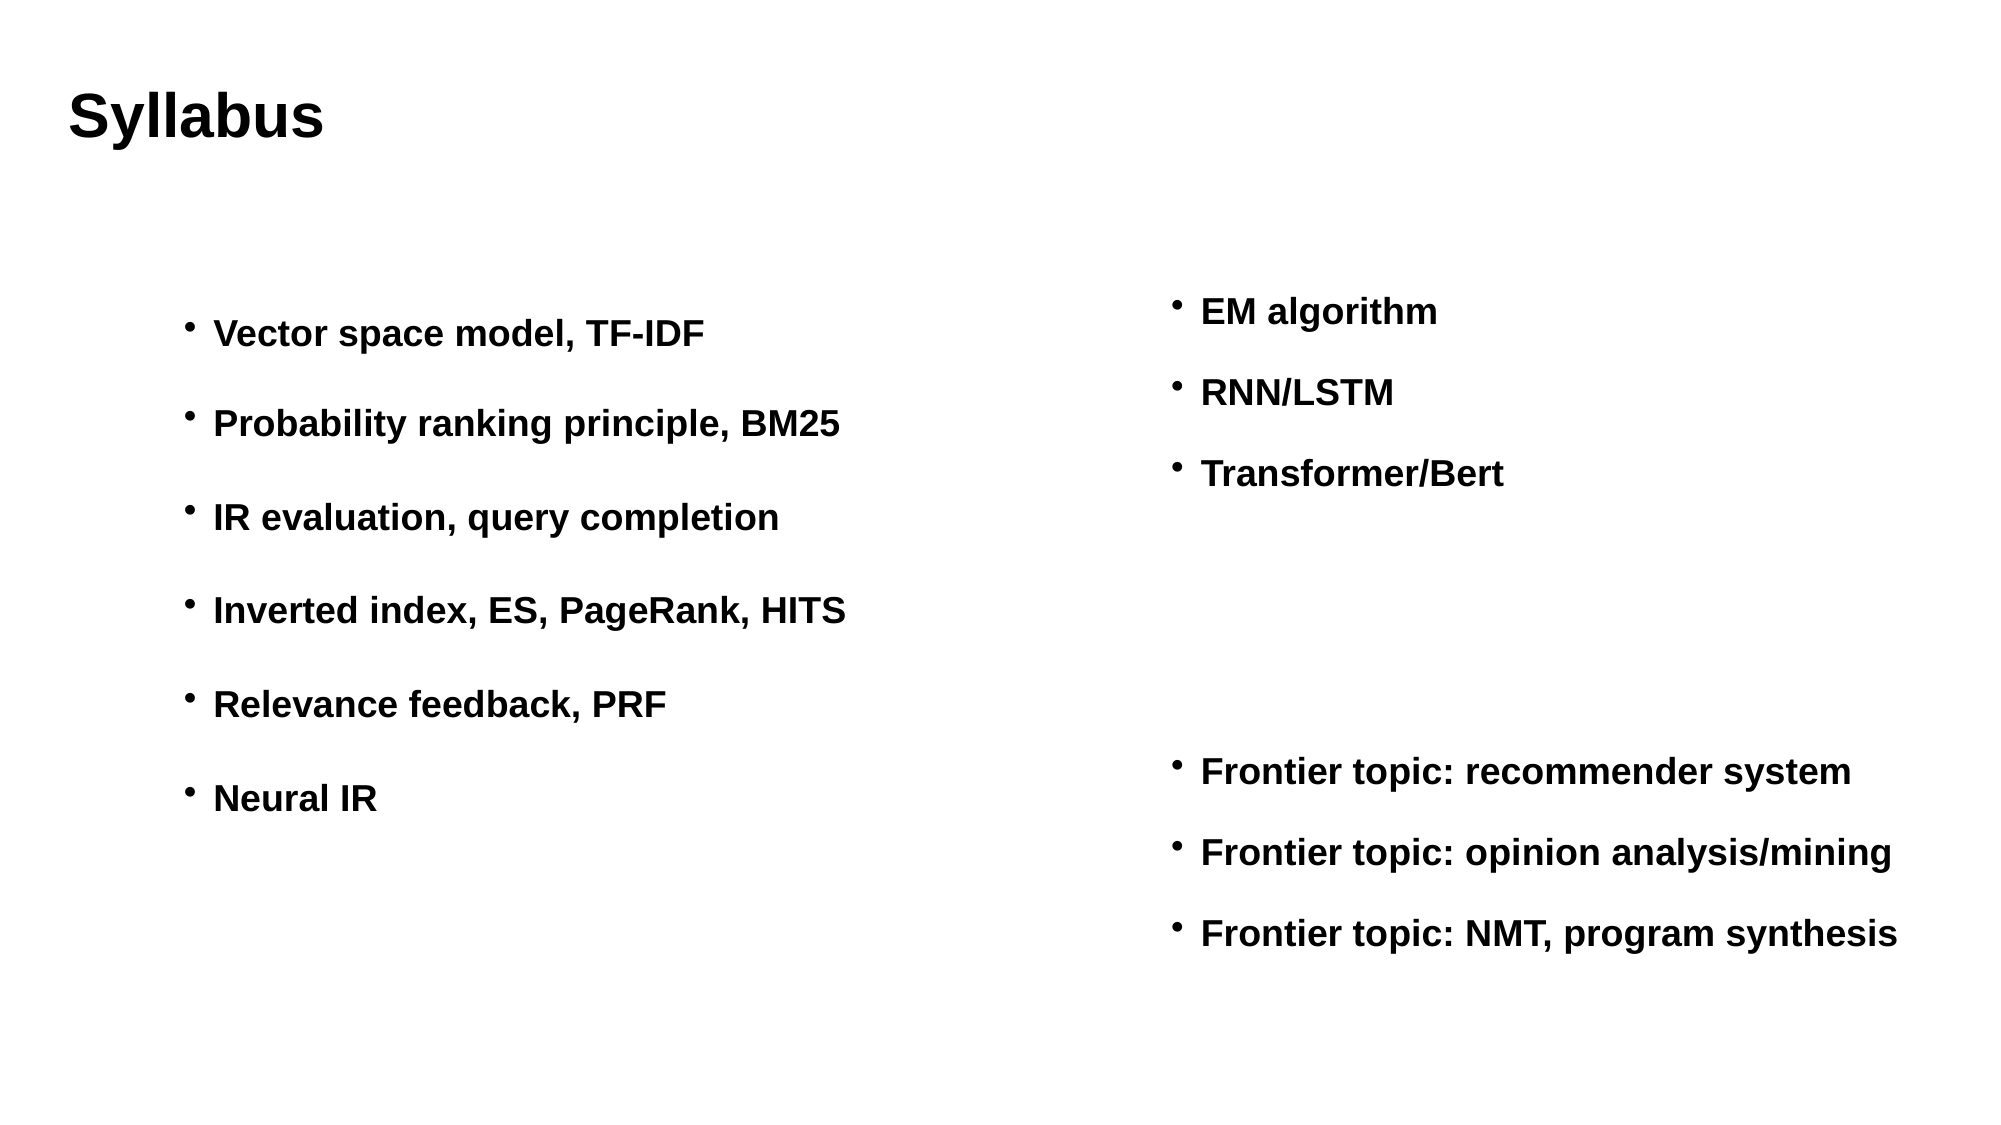

Syllabus
EM algorithm
Vector space model, TF-IDF
RNN/LSTM
Probability ranking principle, BM25
Transformer/Bert
IR evaluation, query completion
Inverted index, ES, PageRank, HITS
Relevance feedback, PRF
Frontier topic: recommender system
Neural IR
Frontier topic: opinion analysis/mining
Frontier topic: NMT, program synthesis